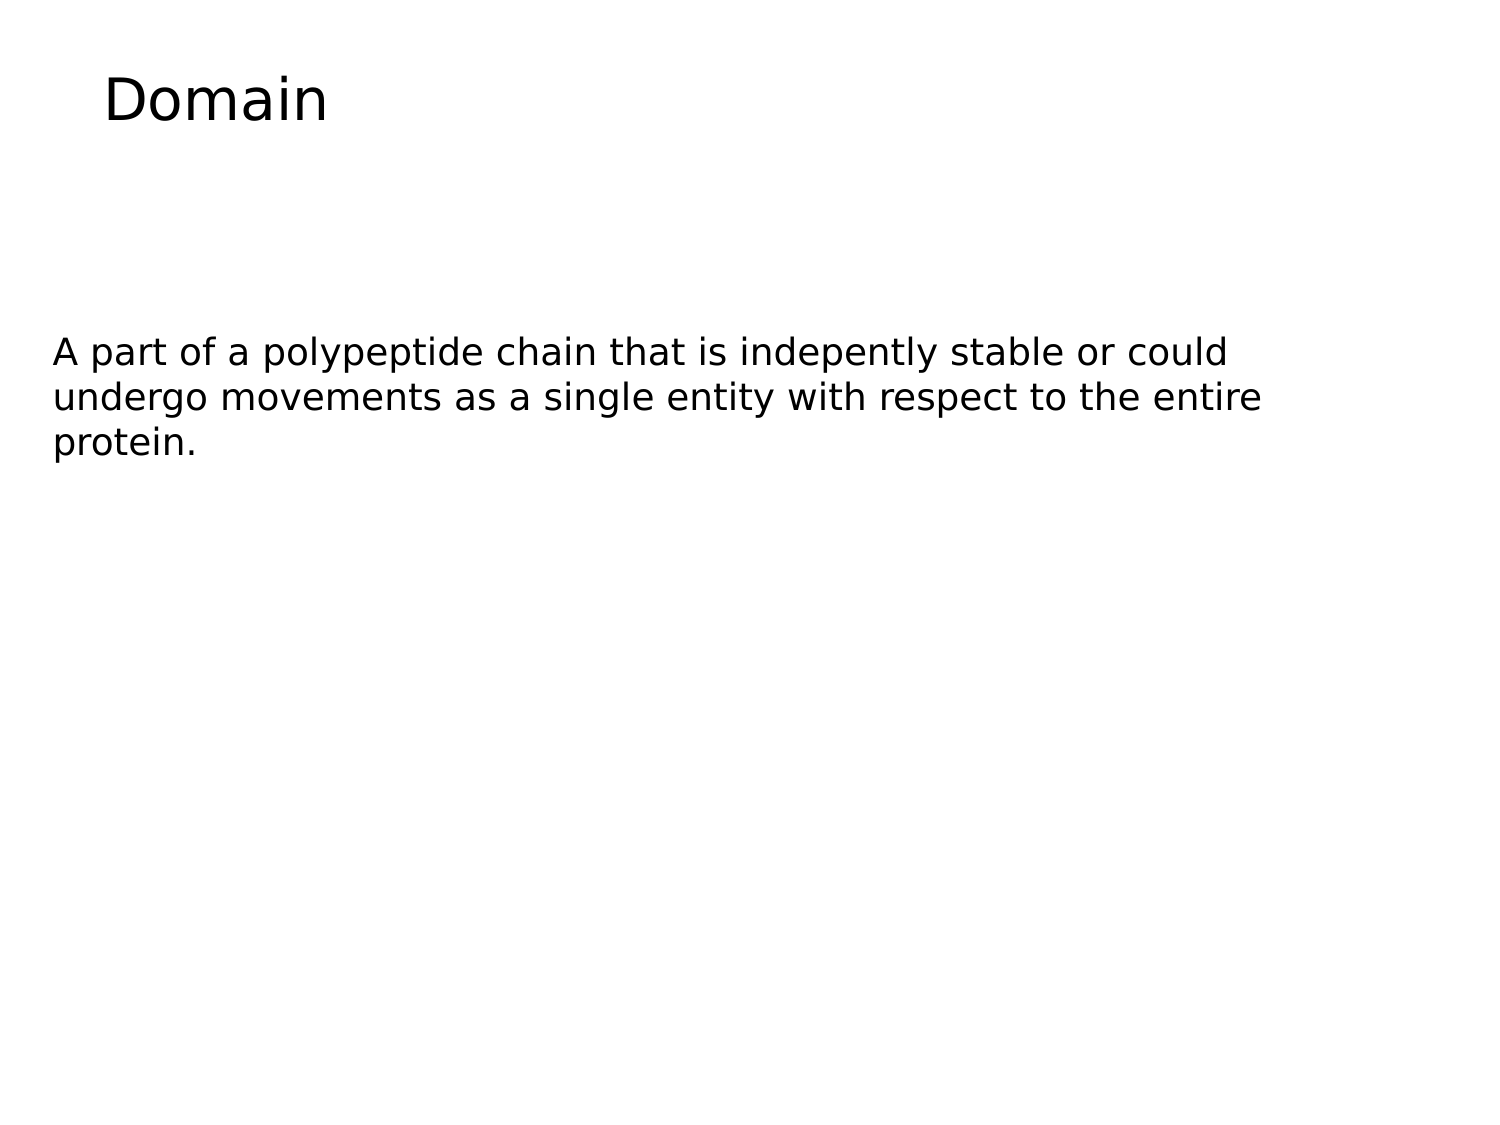

Domain

A part of a polypeptide chain that is indepently stable or could undergo movements as a single entity with respect to the entire protein.